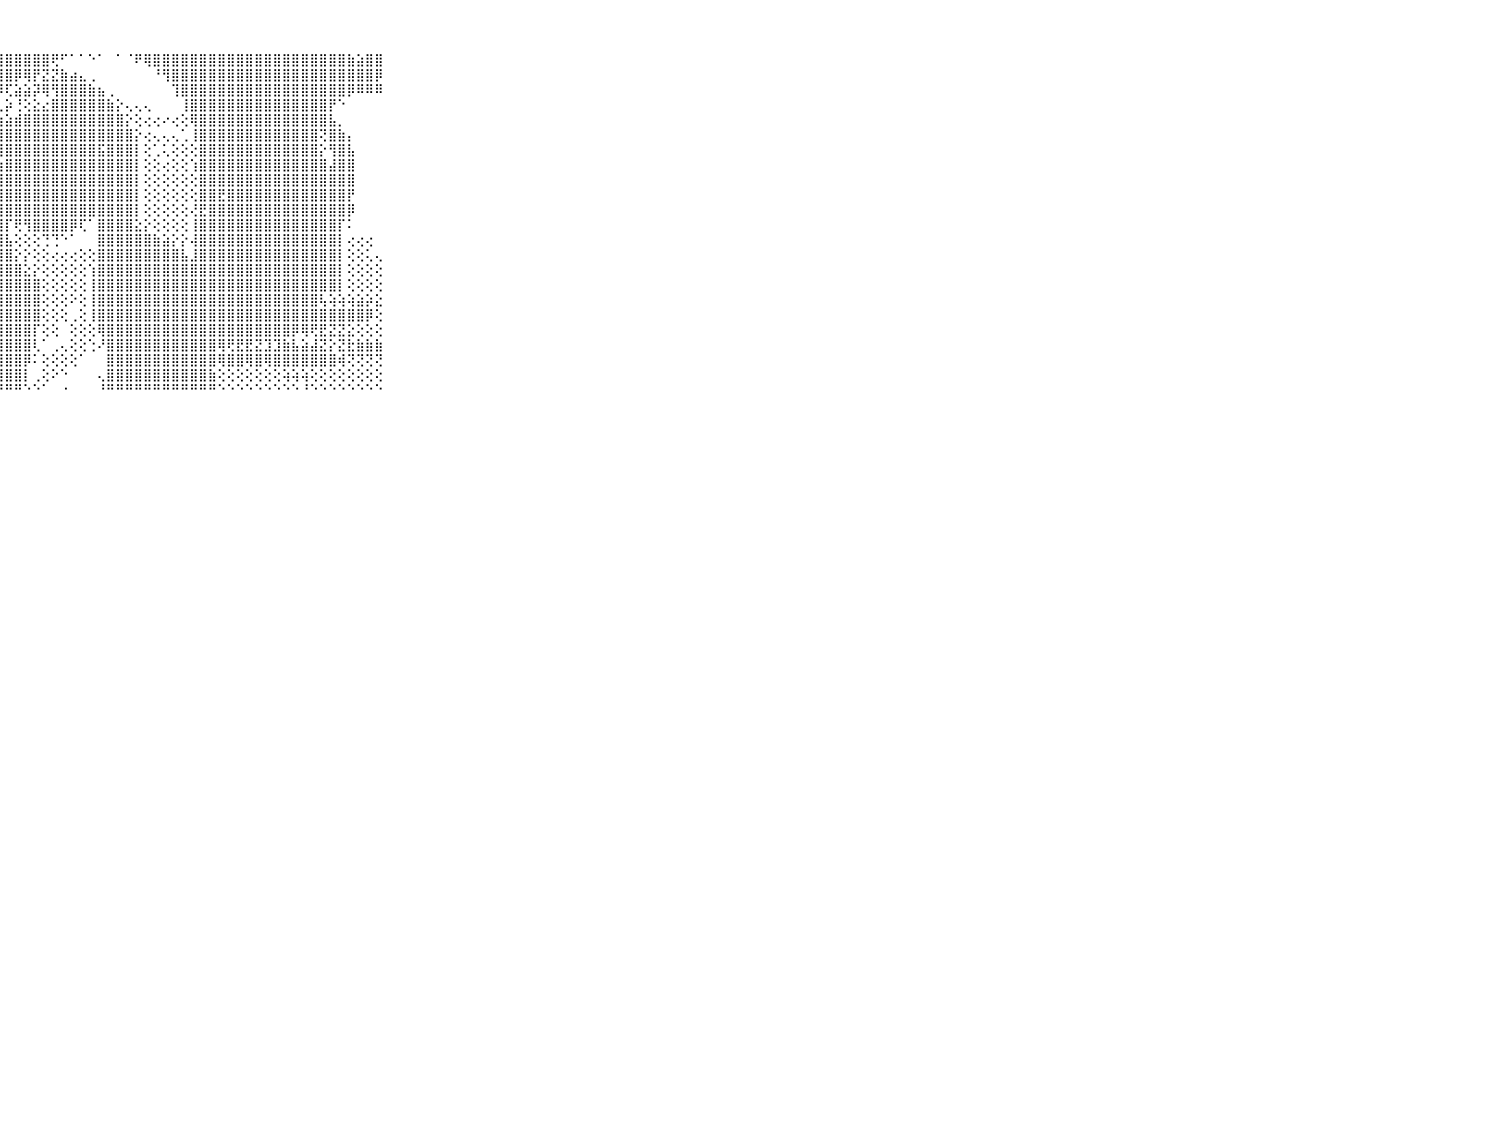

⠀⠀⠀⠀⠀⠀⠀⠀⠀⠀⠀⣿⣾⣾⣿⣿⣿⣿⣿⣿⣿⣿⣿⣿⣿⣿⣿⣿⣿⣿⣿⣿⣿⢟⠋⠁⠁⠑⠁⠀⠁⠈⠟⢿⣿⣿⣿⣿⣿⣿⣿⣿⣿⣿⣿⣿⣿⣿⣿⣿⣿⣿⣿⣿⣿⣷⣵⣿⣿⠀⠀⠀⠀⠀⠀⠀⠀⠀⠀⠀⠀
⠀⠀⠀⠀⠀⠀⠀⠀⠀⠀⠀⣿⣿⣿⣿⣷⣮⣽⣿⣿⣿⣿⣿⣿⣿⣿⣿⣿⣿⡿⢿⡟⣝⣝⣷⣴⣄⢀⠀⠀⠀⠀⠀⠀⠘⢻⣿⣿⣿⣿⣿⣿⣿⣿⣿⣿⣿⣿⣿⣿⣿⣿⣿⣿⣿⣿⣿⣿⡿⠀⠀⠀⠀⠀⠀⠀⠀⠀⠀⠀⠀
⠀⠀⠀⠀⠀⠀⠀⠀⠀⠀⠀⣿⣿⣿⣿⣿⣿⣿⣿⣿⣿⣾⣿⣿⣿⣿⣿⡿⢏⣵⣵⡽⢿⢻⣿⣿⣿⣷⣦⢀⠀⠀⠀⠀⠀⠀⢹⣿⣿⣿⣿⣿⣿⣿⣿⣿⣿⣿⣿⣿⣿⣿⣿⣿⣿⡿⠿⠿⠿⠀⠀⠀⠀⠀⠀⠀⠀⠀⠀⠀⠀
⠀⠀⠀⠀⠀⠀⠀⠀⠀⠀⠀⣿⣿⣿⣿⣿⣿⣿⣿⣿⣿⣿⣿⣿⣿⣿⢏⢇⡵⢘⢕⣕⣔⣿⣿⣿⣿⣿⣿⣷⡕⢄⢄⢄⠀⠀⠀⢸⣿⣿⣿⣿⣿⣿⣿⣿⣿⣿⣿⣿⣿⣿⣿⡟⠑⠀⠀⠀⠀⠀⠀⠀⠀⠀⠀⠀⠀⠀⠀⠀⠀
⠀⠀⠀⠀⠀⠀⠀⠀⠀⠀⠀⣿⣿⣿⣿⣿⣿⣿⣿⣿⣿⣿⣿⣿⣿⡗⢷⣵⣵⣾⣿⣿⣿⣿⣿⣿⣿⣿⣿⣿⣿⡕⢕⢔⢔⠔⢔⢕⢿⣿⣿⣿⣿⣿⣿⣿⣿⣿⣿⣿⣿⣿⣿⣧⡀⠀⠀⠀⠀⠀⠀⠀⠀⠀⠀⠀⠀⠀⠀⠀⠀
⠀⠀⠀⠀⠀⠀⠀⠀⠀⠀⠀⣿⣿⣿⣿⣿⣿⣿⣿⣿⣿⣿⣿⣿⣿⣿⣱⢾⣿⣿⣿⣿⣿⣿⣿⣿⣿⣿⣿⣿⣿⣿⡕⢔⢄⢄⢄⢁⢸⣿⣿⣿⣿⣿⣿⣿⣿⣿⣿⣿⣿⣿⢝⣿⣷⡄⠀⠀⠀⠀⠀⠀⠀⠀⠀⠀⠀⠀⠀⠀⠀
⠀⠀⠀⠀⠀⠀⠀⠀⠀⠀⠀⣿⣿⣿⣿⣿⣿⣿⣿⣿⣿⣿⣿⣿⣿⣿⣯⢸⣿⣿⣿⣿⣿⣿⣿⣿⣿⣿⣯⣿⣿⣿⡇⢕⢁⢅⢕⢕⢕⣿⣿⣿⣿⣿⣿⣿⣿⣿⣿⣿⣿⣿⡕⢻⣿⣧⠀⠀⠀⠀⠀⠀⠀⠀⠀⠀⠀⠀⠀⠀⠀
⠀⠀⠀⠀⠀⠀⠀⠀⠀⠀⠀⣿⣿⣿⣿⣿⣿⣿⣿⣿⣿⣿⣿⣿⣿⣿⣿⣷⣿⣿⣿⣿⣿⣿⣿⣿⣿⣿⣿⣿⣿⣿⡇⢕⢕⢔⢕⢕⢱⣿⣿⣿⣿⣿⣿⣿⣿⣿⣿⣿⣿⣿⣿⣼⣿⣿⠀⠀⠀⠀⠀⠀⠀⠀⠀⠀⠀⠀⠀⠀⠀
⠀⠀⠀⠀⠀⠀⠀⠀⠀⠀⠀⣿⣿⣿⣿⣿⣿⣿⣯⣿⣿⣿⣿⣿⣿⡿⣿⣿⣿⣿⣿⣿⣿⣿⣿⣿⣿⣿⣿⣿⣿⣿⡇⢕⢕⢕⢕⢕⢕⣿⣿⣿⣿⣿⣿⣿⣿⣿⣿⣿⣿⣿⣿⣿⣿⣿⠀⠀⠀⠀⠀⠀⠀⠀⠀⠀⠀⠀⠀⠀⠀
⠀⠀⠀⠀⠀⠀⠀⠀⠀⠀⠀⣿⣿⣿⣿⣿⣿⣿⣿⣿⣿⣿⣿⣿⣿⣿⣿⣿⣿⣿⣿⣿⣿⣿⣿⣿⣿⣿⣿⣿⣿⣿⡇⢕⢕⢕⢕⢕⢕⣿⣿⣟⣿⣿⣿⣿⣿⣿⣿⣿⣿⣿⣿⣿⣿⡟⠀⠀⠀⠀⠀⠀⠀⠀⠀⠀⠀⠀⠀⠀⠀
⠀⠀⠀⠀⠀⠀⠀⠀⠀⠀⠀⣿⣿⣿⣿⣿⣿⣿⣿⢿⣿⣿⣿⣿⣿⣿⣿⣿⣿⣿⣿⣿⣿⣿⣿⣿⣿⣿⣿⣿⣿⣿⡇⢕⢕⢕⢕⢕⢜⣟⣿⣿⣿⣿⣿⣿⣿⣿⣿⣿⣿⣿⣿⣿⣿⡿⠀⠀⠀⠀⠀⠀⠀⠀⠀⠀⠀⠀⠀⠀⠀
⠀⠀⠀⠀⠀⠀⠀⠀⠀⠀⠀⣿⣿⣿⣿⣿⣿⣿⣿⣿⣿⣿⣿⣿⣿⣿⣿⣿⡏⢟⢻⣿⣿⣿⣿⡿⢏⠁⣿⣿⣿⣿⣕⡕⢕⢕⢕⢕⢸⣿⣿⣿⣿⣿⣿⣿⣿⣿⣿⣿⣿⣿⣿⣿⡏⠅⠀⠀⠀⠀⠀⠀⠀⠀⠀⠀⠀⠀⠀⠀⠀
⠀⠀⠀⠀⠀⠀⠀⠀⠀⠀⠀⣿⣿⣿⣿⣿⣿⣷⣿⣿⣿⣾⣿⣷⣿⣿⣿⣿⣧⢕⢕⢕⢙⢙⠑⠁⠀⠀⣿⣿⣿⣿⣿⣿⣷⣵⡕⡕⢼⣿⣿⣿⣿⣿⣿⣿⣿⣿⣿⣿⣿⣿⣿⣿⡇⢔⢔⢔⠀⠀⠀⠀⠀⠀⠀⠀⠀⠀⠀⠀⠀
⠀⠀⠀⠀⠀⠀⠀⠀⠀⠀⠀⣿⣿⣿⣿⣿⣿⣿⣿⣿⣿⣿⣿⣿⣿⣿⣿⣿⣿⡕⡕⢕⢕⢔⢔⢔⢕⢕⣿⣿⣿⣿⣿⣿⣿⣿⣿⣧⣸⣿⣿⣿⣿⣿⣿⣿⣿⣿⣿⣿⣿⣿⣿⣿⡇⢕⢕⢅⢄⠀⠀⠀⠀⠀⠀⠀⠀⠀⠀⠀⠀
⠀⠀⠀⠀⠀⠀⠀⠀⠀⠀⠀⣿⣿⣿⣿⣿⣿⣿⣿⣿⣿⣿⣿⣿⣿⣿⣿⣿⣿⣿⣕⡕⢕⢕⢕⢕⢕⢱⣿⣿⣿⣿⣿⣿⣿⣿⣿⣿⣿⣿⣿⣿⣿⣿⣿⣿⣿⣿⣿⣿⣿⣿⣿⣿⡇⢕⢕⢕⢕⠀⠀⠀⠀⠀⠀⠀⠀⠀⠀⠀⠀
⠀⠀⠀⠀⠀⠀⠀⠀⠀⠀⠀⣿⣿⣿⣿⣿⣿⣿⣿⣿⣿⣿⣿⣿⣿⣿⣿⣿⣿⣿⣿⣿⢕⢕⢕⢕⢕⢸⣿⣿⣿⣿⣿⣿⣿⣿⣿⣿⣿⣿⣿⣿⣿⣿⣿⣿⣿⣿⣿⣿⣿⣿⣿⣿⡇⢕⢕⢕⢕⠀⠀⠀⠀⠀⠀⠀⠀⠀⠀⠀⠀
⠀⠀⠀⠀⠀⠀⠀⠀⠀⠀⠀⣿⣿⣿⣿⣿⣿⣿⣿⣿⣿⣿⣿⣿⣿⣿⣿⣿⣿⣿⣿⣿⢕⢕⢕⠕⢕⢸⣿⣿⣿⣿⣿⣿⣿⣿⣿⣿⣿⣿⣿⣿⣿⣿⣿⣿⣿⣿⣿⣿⣿⣿⢧⢵⢵⢵⣵⡵⣕⠀⠀⠀⠀⠀⠀⠀⠀⠀⠀⠀⠀
⠀⠀⠀⠀⠀⠀⠀⠀⠀⠀⠀⣿⣿⣿⣿⣿⣿⣿⣿⣿⣿⣿⣿⣿⣿⣿⣿⣿⣿⣿⣿⣿⢕⢕⢕⢀⢕⢸⣿⣿⣿⣿⣿⣿⣿⣿⣿⣿⣿⣿⣿⣿⣿⣿⣿⣿⣿⣿⣿⣿⣿⣿⣿⣿⣿⣿⣿⡿⢕⠀⠀⠀⠀⠀⠀⠀⠀⠀⠀⠀⠀
⠀⠀⠀⠀⠀⠀⠀⠀⠀⠀⠀⣿⣿⣿⣿⣿⣿⣿⣿⣿⣿⣿⣿⣿⣿⣿⣿⣿⣿⣿⣿⡏⢕⢕⠀⢕⢕⢕⢿⣿⣿⣿⣿⣿⣿⣿⣿⣿⣿⣿⣿⣿⣿⣿⣿⣿⣿⣿⣿⡿⢿⢟⣟⣝⣝⣕⢕⢕⢕⠀⠀⠀⠀⠀⠀⠀⠀⠀⠀⠀⠀
⠀⠀⠀⠀⠀⠀⠀⠀⠀⠀⠀⣿⣿⣿⣿⣿⣿⣿⣿⣿⣿⣿⣿⣿⣿⣿⣿⣿⣿⣿⣿⢇⠁⢀⢄⢕⢕⢑⠜⣿⣿⣿⣿⣿⣿⣿⣿⣿⣿⣿⣿⢿⢟⣟⣟⣝⣹⣹⣷⣧⣵⣼⣝⡕⣝⣗⣷⣷⣷⠀⠀⠀⠀⠀⠀⠀⠀⠀⠀⠀⠀
⠀⠀⠀⠀⠀⠀⠀⠀⠀⠀⠀⣿⣿⣿⣿⣿⣿⣿⣿⣿⣿⣿⣿⣿⣿⣿⣿⣿⣿⣿⡿⠅⢕⢕⢕⢕⠁⠀⠀⣿⣿⣿⣿⣿⣿⣿⣿⣿⣿⣿⣿⢿⣿⣿⢿⣿⢿⣿⣿⣿⣿⣿⣿⣿⢾⢝⢝⢝⢝⠀⠀⠀⠀⠀⠀⠀⠀⠀⠀⠀⠀
⠀⠀⠀⠀⠀⠀⠀⠀⠀⠀⠀⢻⣿⣿⣿⣿⣿⣿⣿⣿⣿⣿⣿⣿⣿⣿⣿⣿⣿⣿⡇⢀⢕⠕⠑⠀⠀⠀⢄⣿⣿⣿⣿⣿⣿⣿⣿⣿⣿⣿⣷⢕⢕⢕⢕⢕⢕⢕⢵⢵⢵⢕⢕⢕⢕⢕⢕⢕⢕⠀⠀⠀⠀⠀⠀⠀⠀⠀⠀⠀⠀
⠀⠀⠀⠀⠀⠀⠀⠀⠀⠀⠀⠛⠛⠛⠛⠛⠛⠛⠛⠛⠛⠛⠛⠛⠛⠛⠛⠛⠛⠛⠑⠑⠁⠀⠐⠀⠀⠀⠘⠛⠛⠛⠛⠛⠛⠛⠛⠛⠛⠛⠛⠑⠑⠑⠑⠑⠑⠑⠑⠑⠘⠑⠑⠑⠑⠑⠑⠑⠑⠀⠀⠀⠀⠀⠀⠀⠀⠀⠀⠀⠀